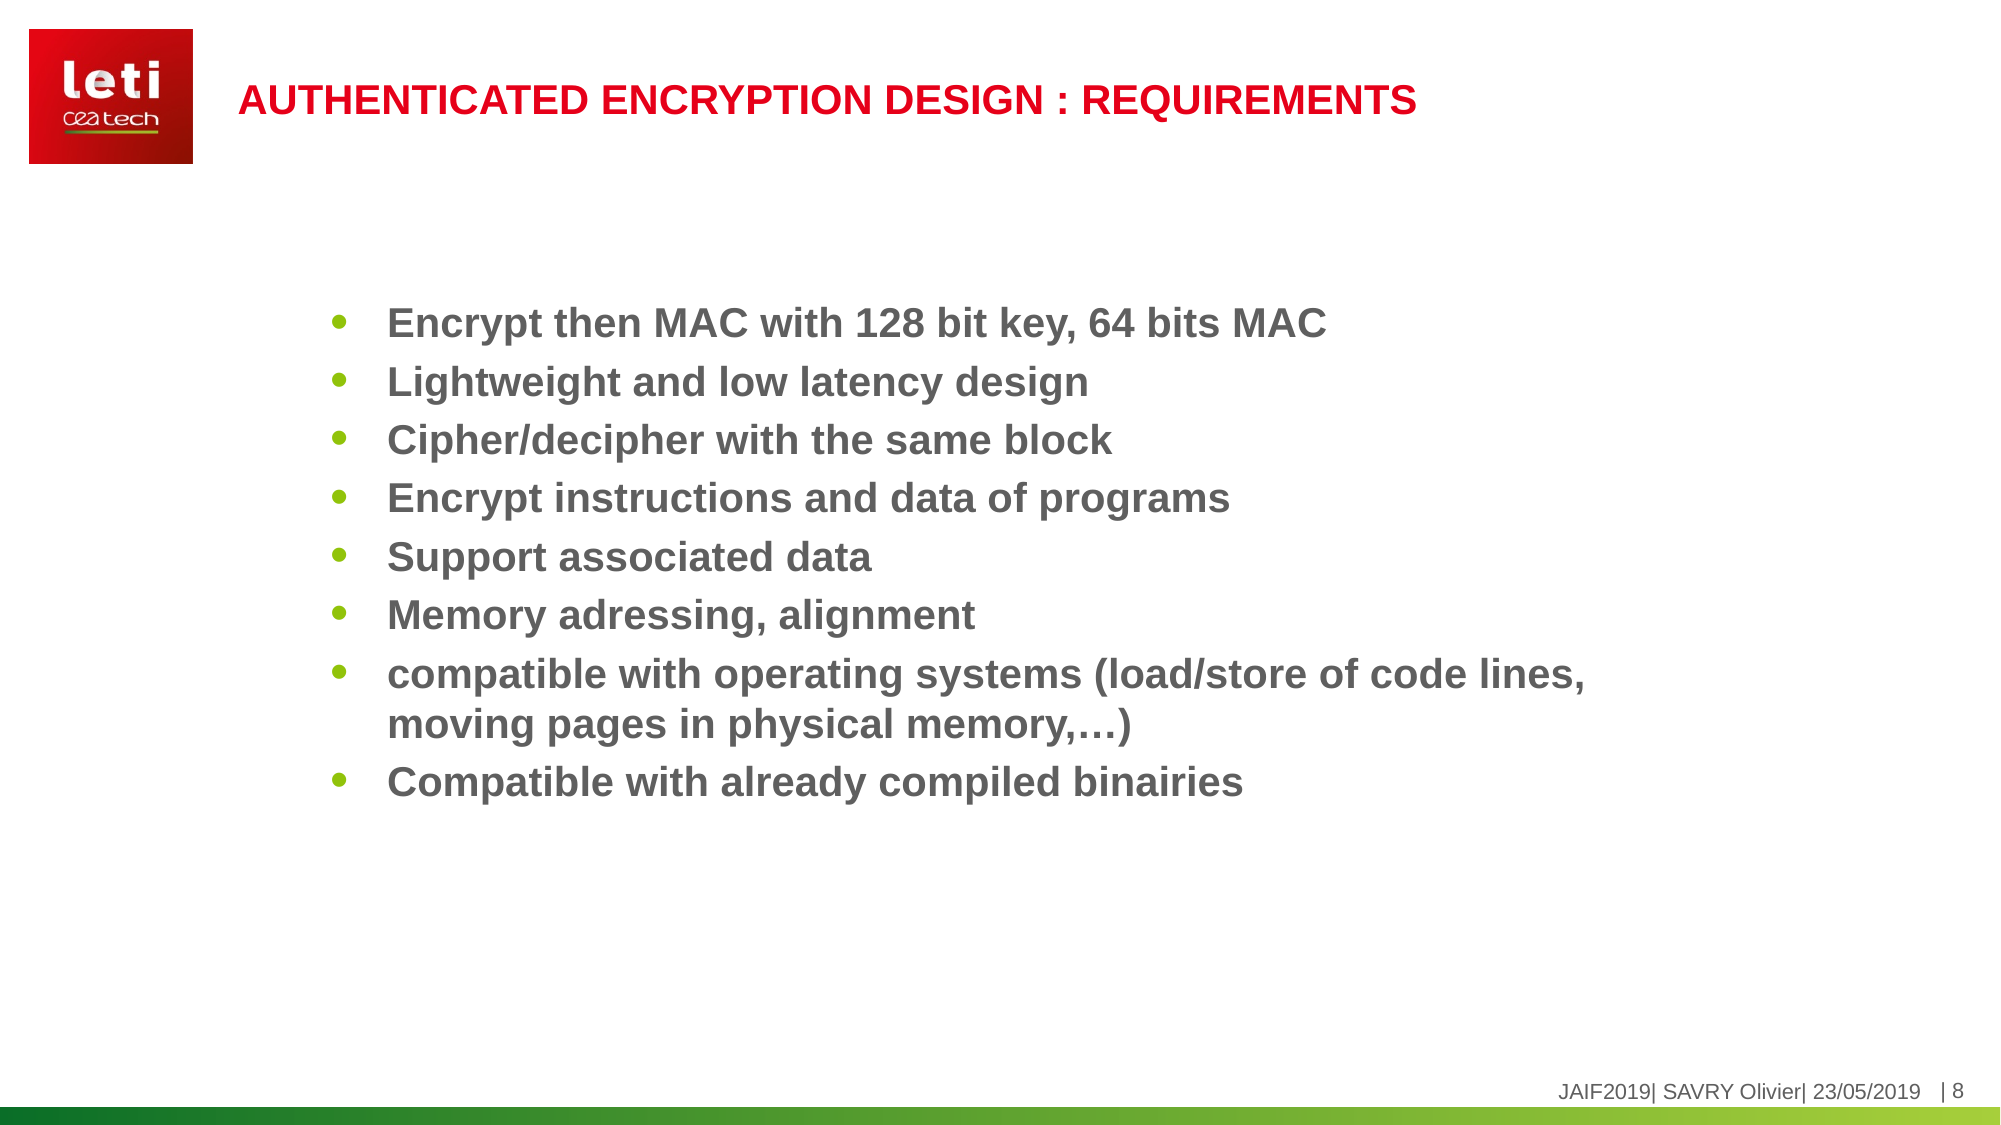

# AUTHENTICATED ENCRYPTION DESIGN : REQUIREMENTS
Encrypt then MAC with 128 bit key, 64 bits MAC
Lightweight and low latency design
Cipher/decipher with the same block
Encrypt instructions and data of programs
Support associated data
Memory adressing, alignment
compatible with operating systems (load/store of code lines, moving pages in physical memory,…)
Compatible with already compiled binairies

JAIF2019| SAVRY Olivier| 23/05/2019